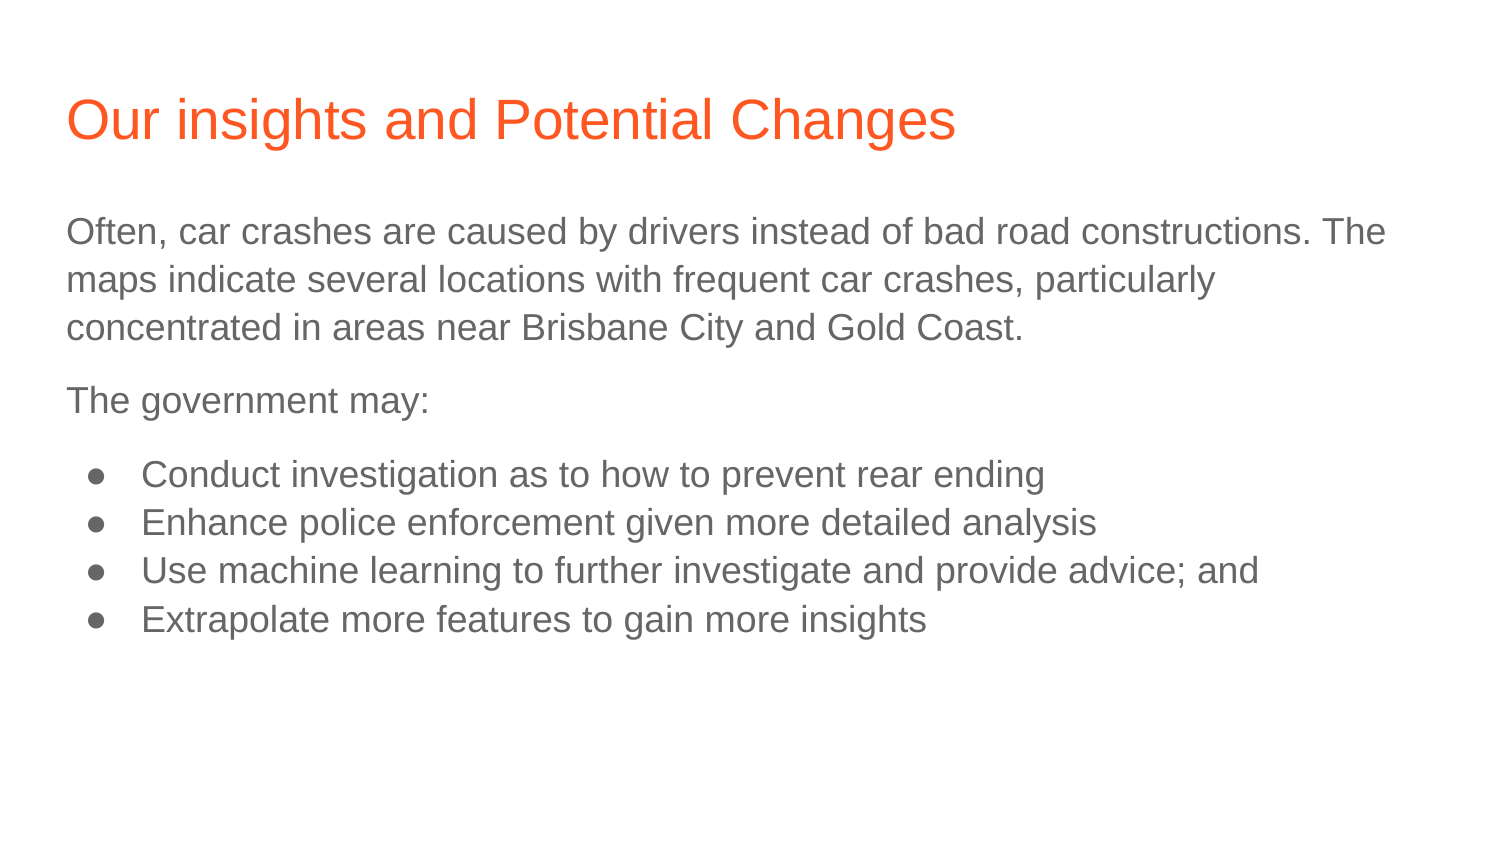

# Our insights and Potential Changes
Often, car crashes are caused by drivers instead of bad road constructions. The maps indicate several locations with frequent car crashes, particularly concentrated in areas near Brisbane City and Gold Coast.
The government may:
Conduct investigation as to how to prevent rear ending
Enhance police enforcement given more detailed analysis
Use machine learning to further investigate and provide advice; and
Extrapolate more features to gain more insights